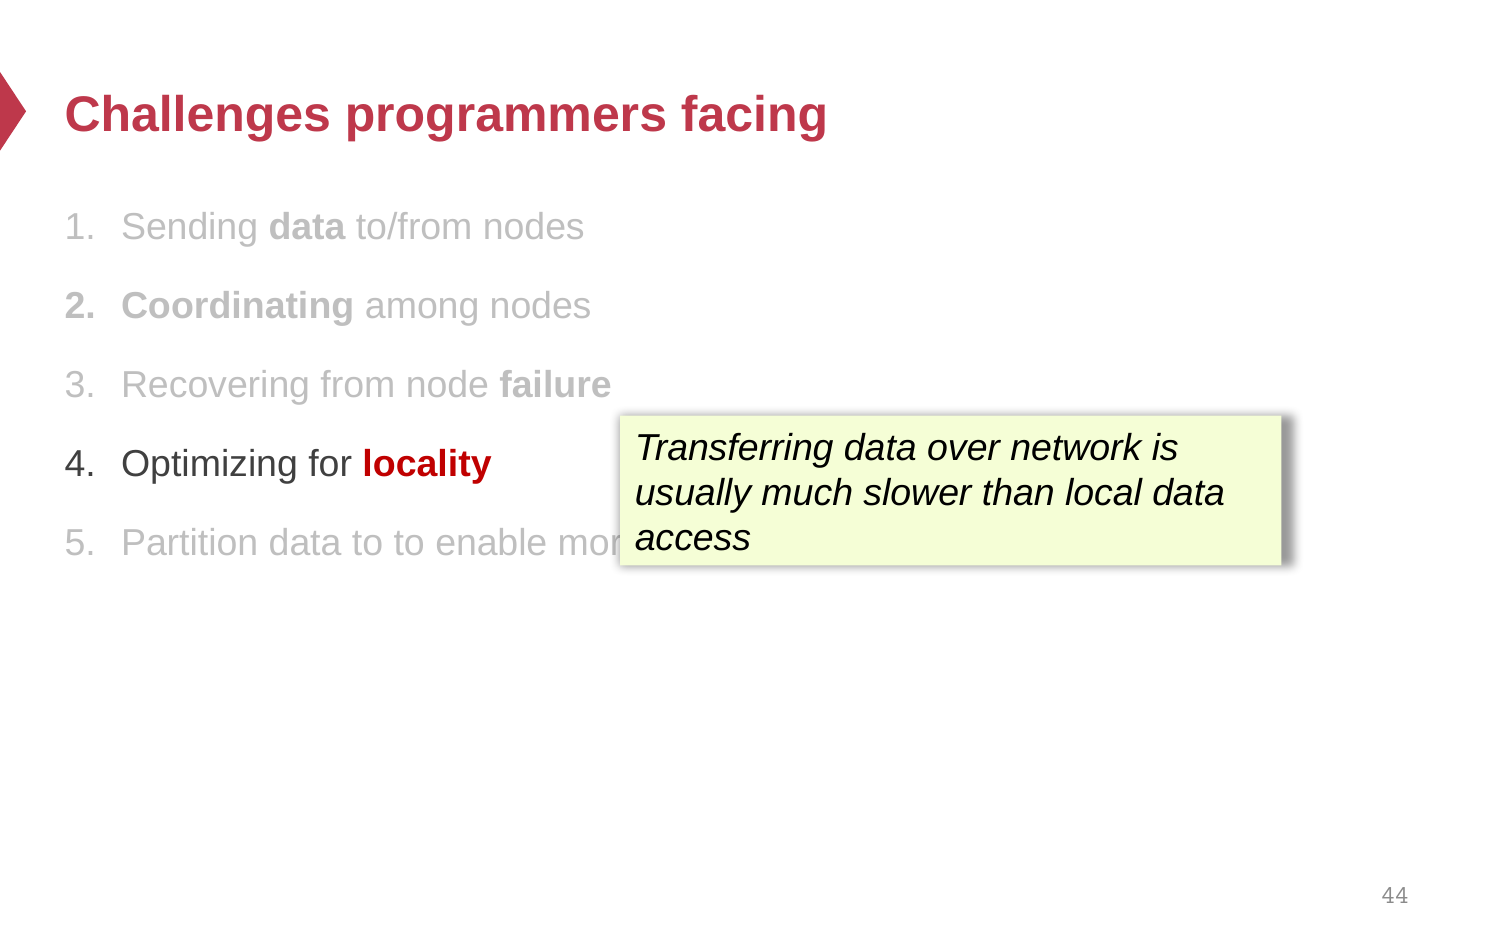

# Challenges programmers facing
Sending data to/from nodes
Coordinating among nodes
Recovering from node failure
Optimizing for locality
Partition data to to enable more parallelism

Transferring data over network is usually much slower than local data access
44